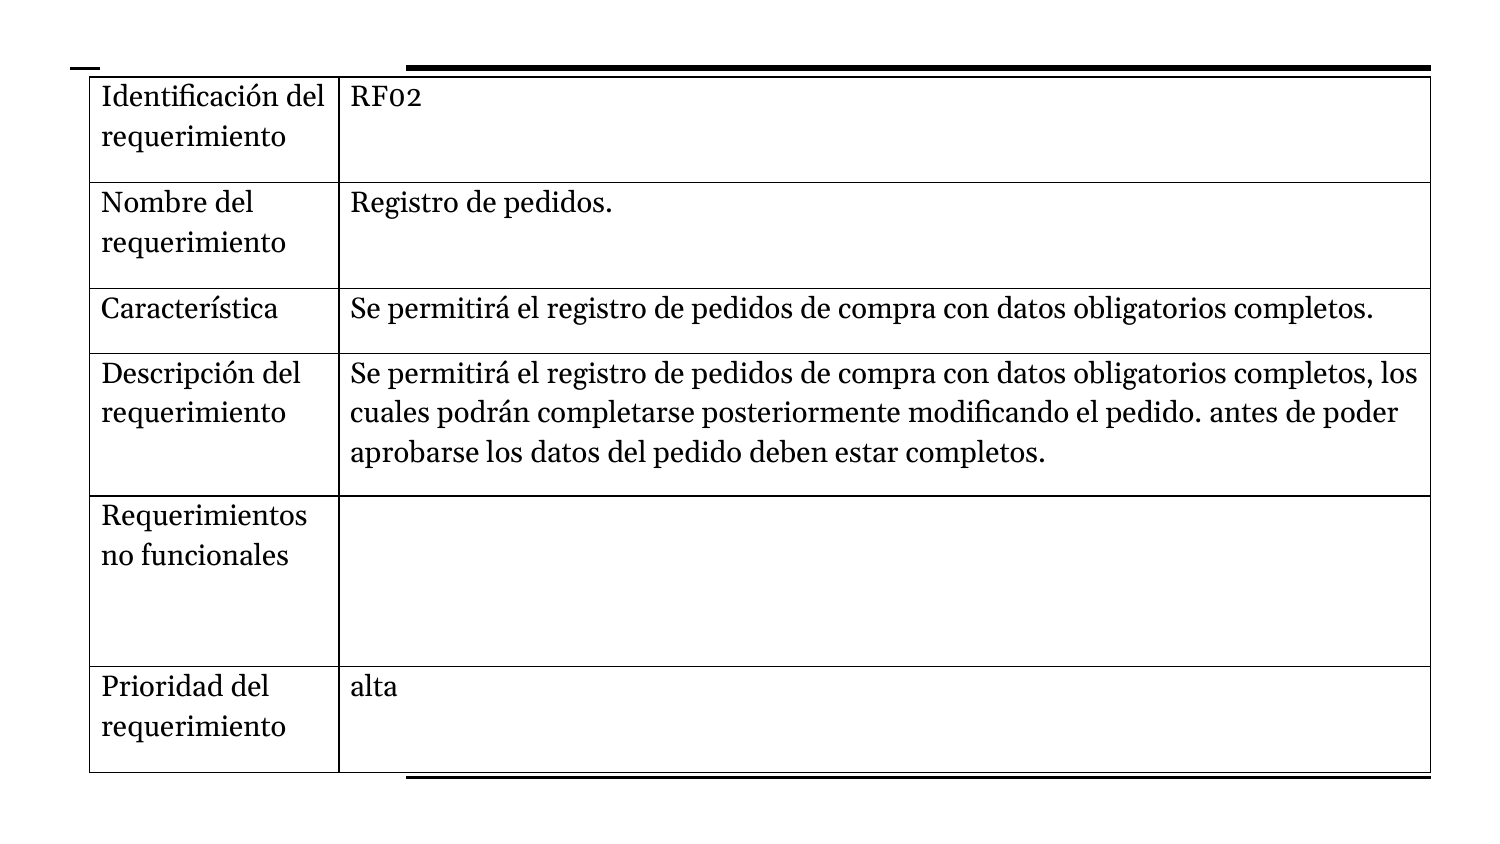

| Identificación del requerimiento | RF02 |
| --- | --- |
| Nombre del requerimiento | Registro de pedidos. |
| Característica | Se permitirá el registro de pedidos de compra con datos obligatorios completos. |
| Descripción del requerimiento | Se permitirá el registro de pedidos de compra con datos obligatorios completos, los cuales podrán completarse posteriormente modificando el pedido. antes de poder aprobarse los datos del pedido deben estar completos. |
| Requerimientos no funcionales |  |
| Prioridad del requerimiento | alta |